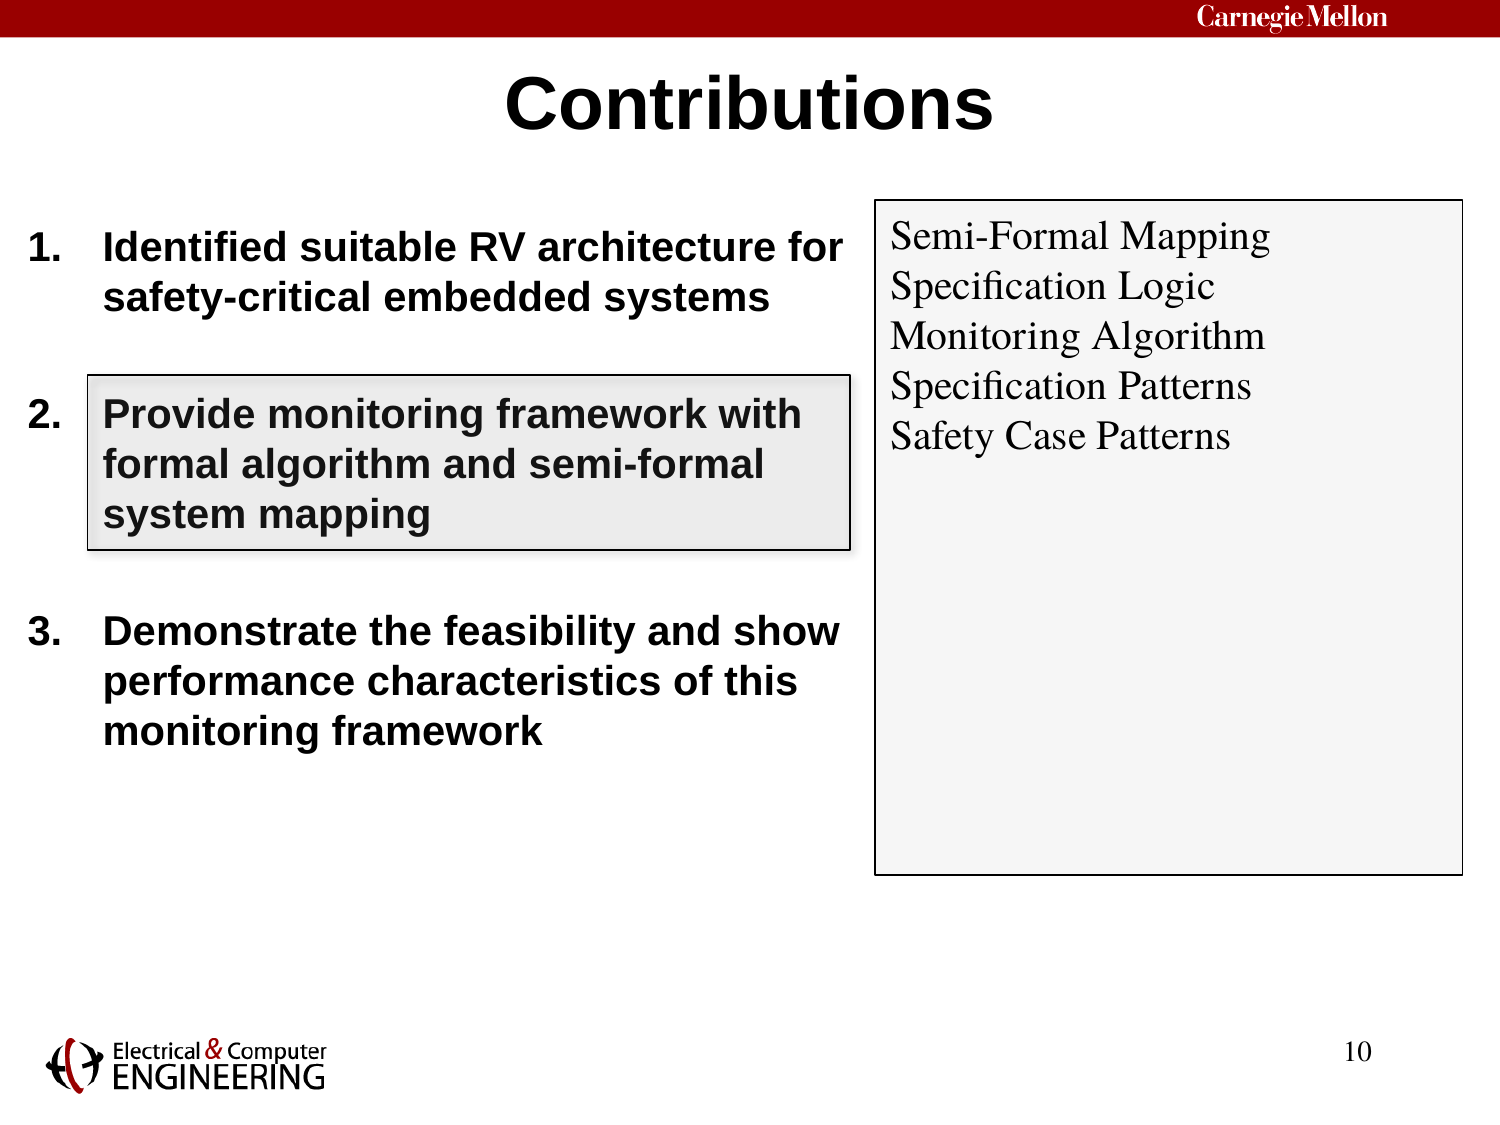

# Contributions
Semi-Formal Mapping
Specification Logic
Monitoring Algorithm
Specification Patterns
Safety Case Patterns
Identified suitable RV architecture for safety-critical embedded systems

Provide monitoring framework with formal algorithm and semi-formal system mapping

Demonstrate the feasibility and show performance characteristics of this monitoring framework

10